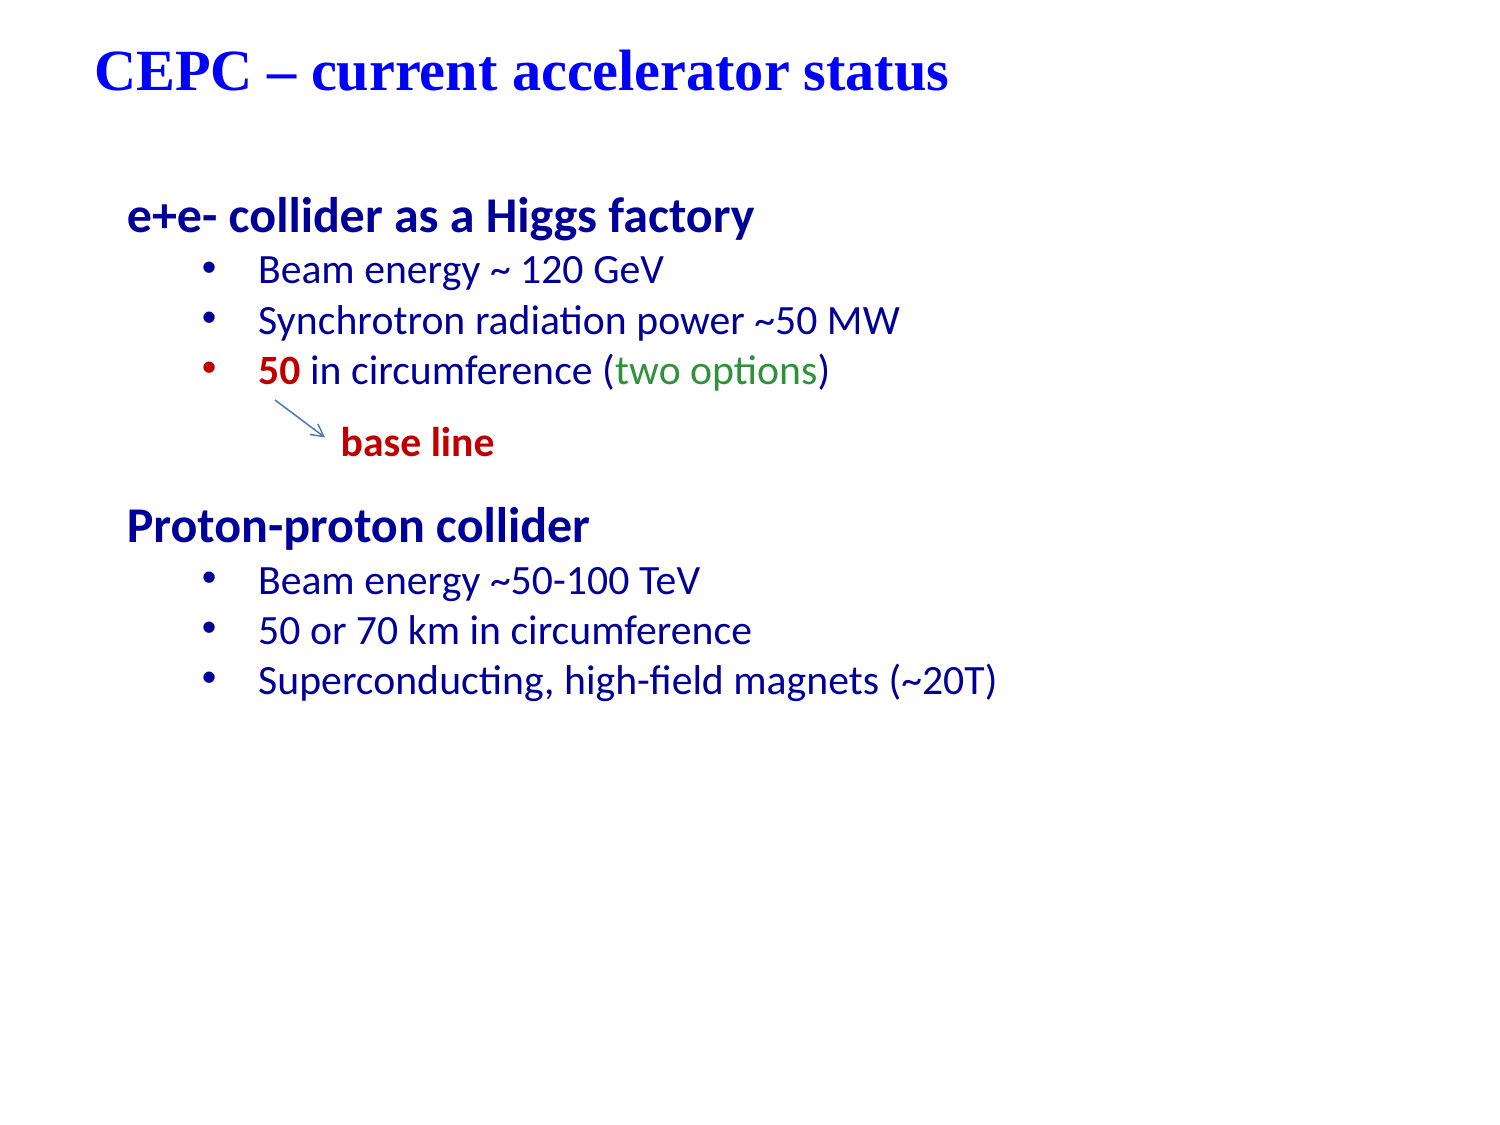

CEPC – current accelerator status
e+e- collider as a Higgs factory
Beam energy ~ 120 GeV
Synchrotron radiation power ~50 MW
50 in circumference (two options)

Proton-proton collider
Beam energy ~50-100 TeV
50 or 70 km in circumference
Superconducting, high-field magnets (~20T)

base line